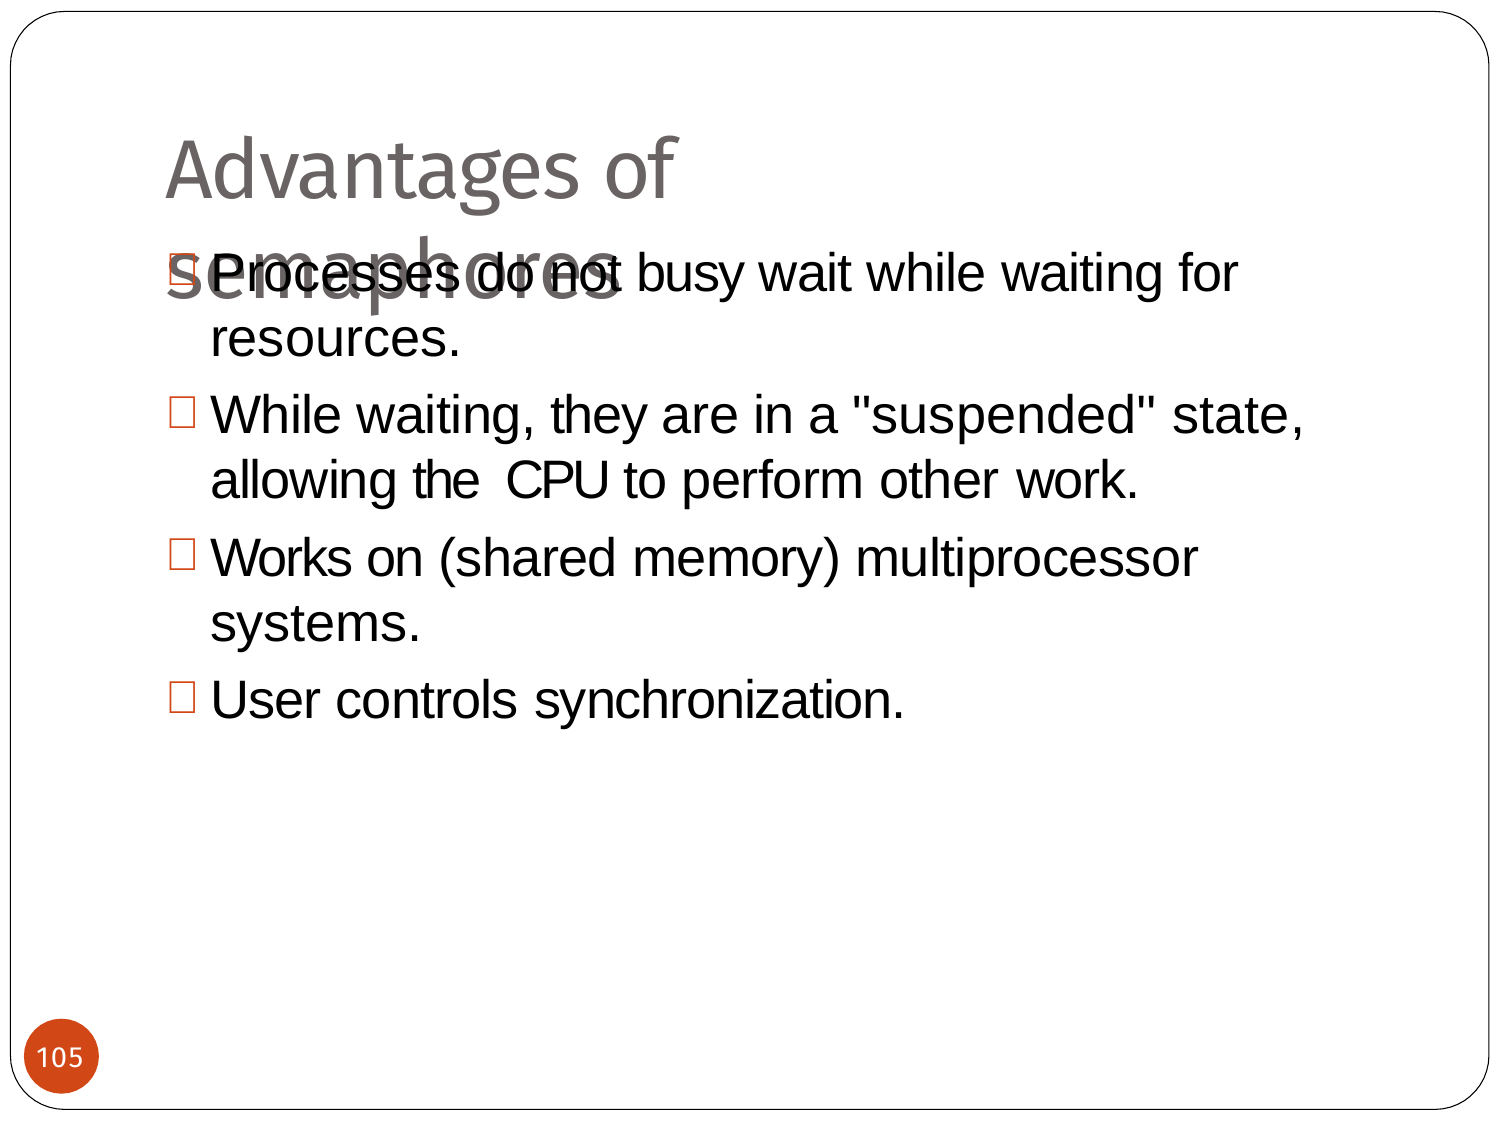

# Advantages of semaphores
Processes do not busy wait while waiting for resources.
While waiting, they are in a "suspended'' state, allowing the  CPU to perform other work.
Works on (shared memory) multiprocessor systems.
User controls synchronization.

105